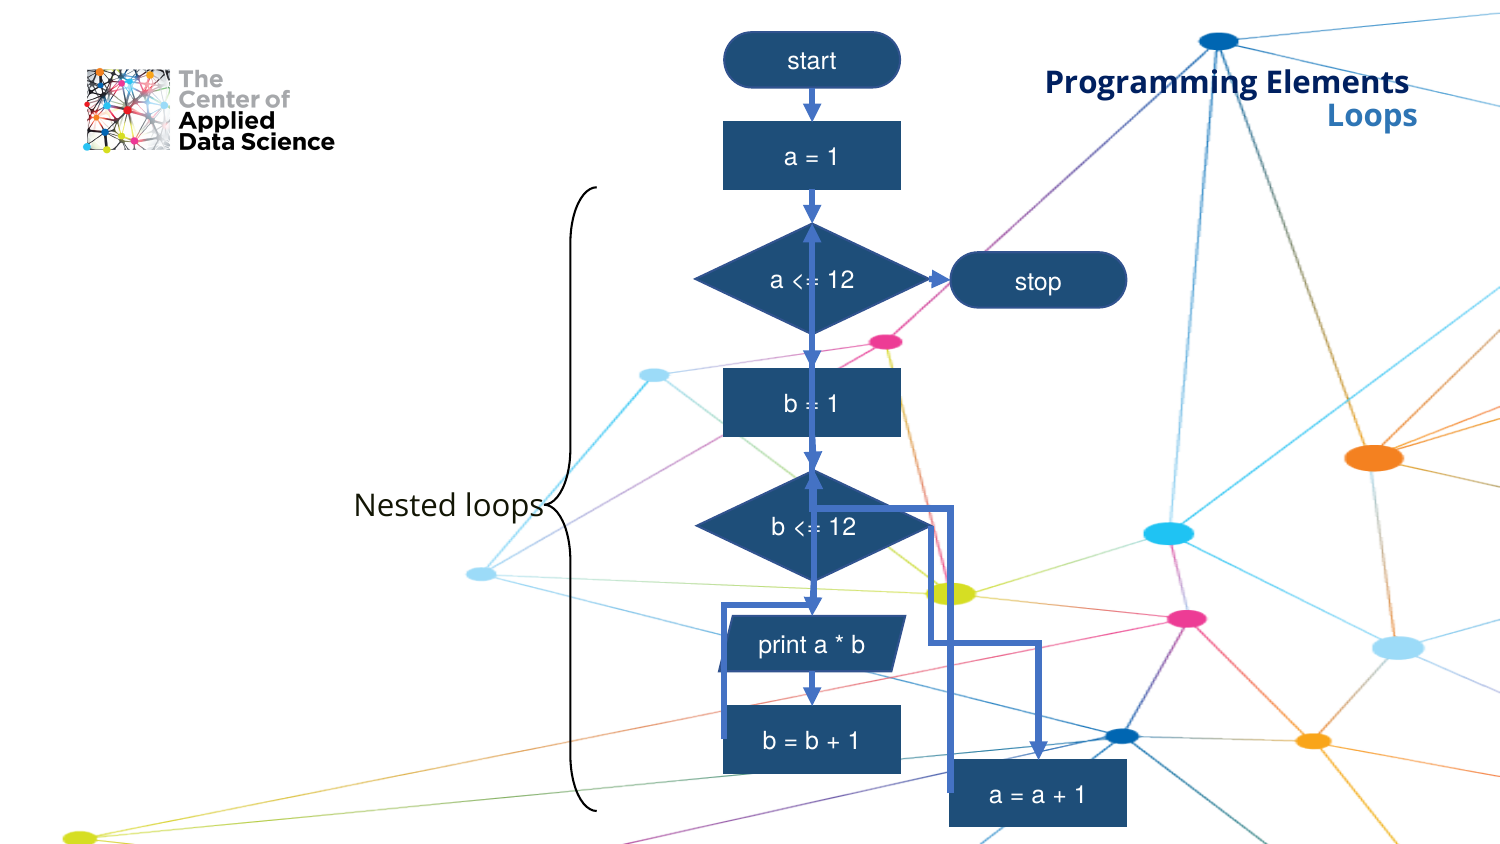

start
a = 1
a <= 12
stop
b = 1
b <= 12
print a * b
b = b + 1
a = a + 1

Nested loops
# Programming Elements Loops